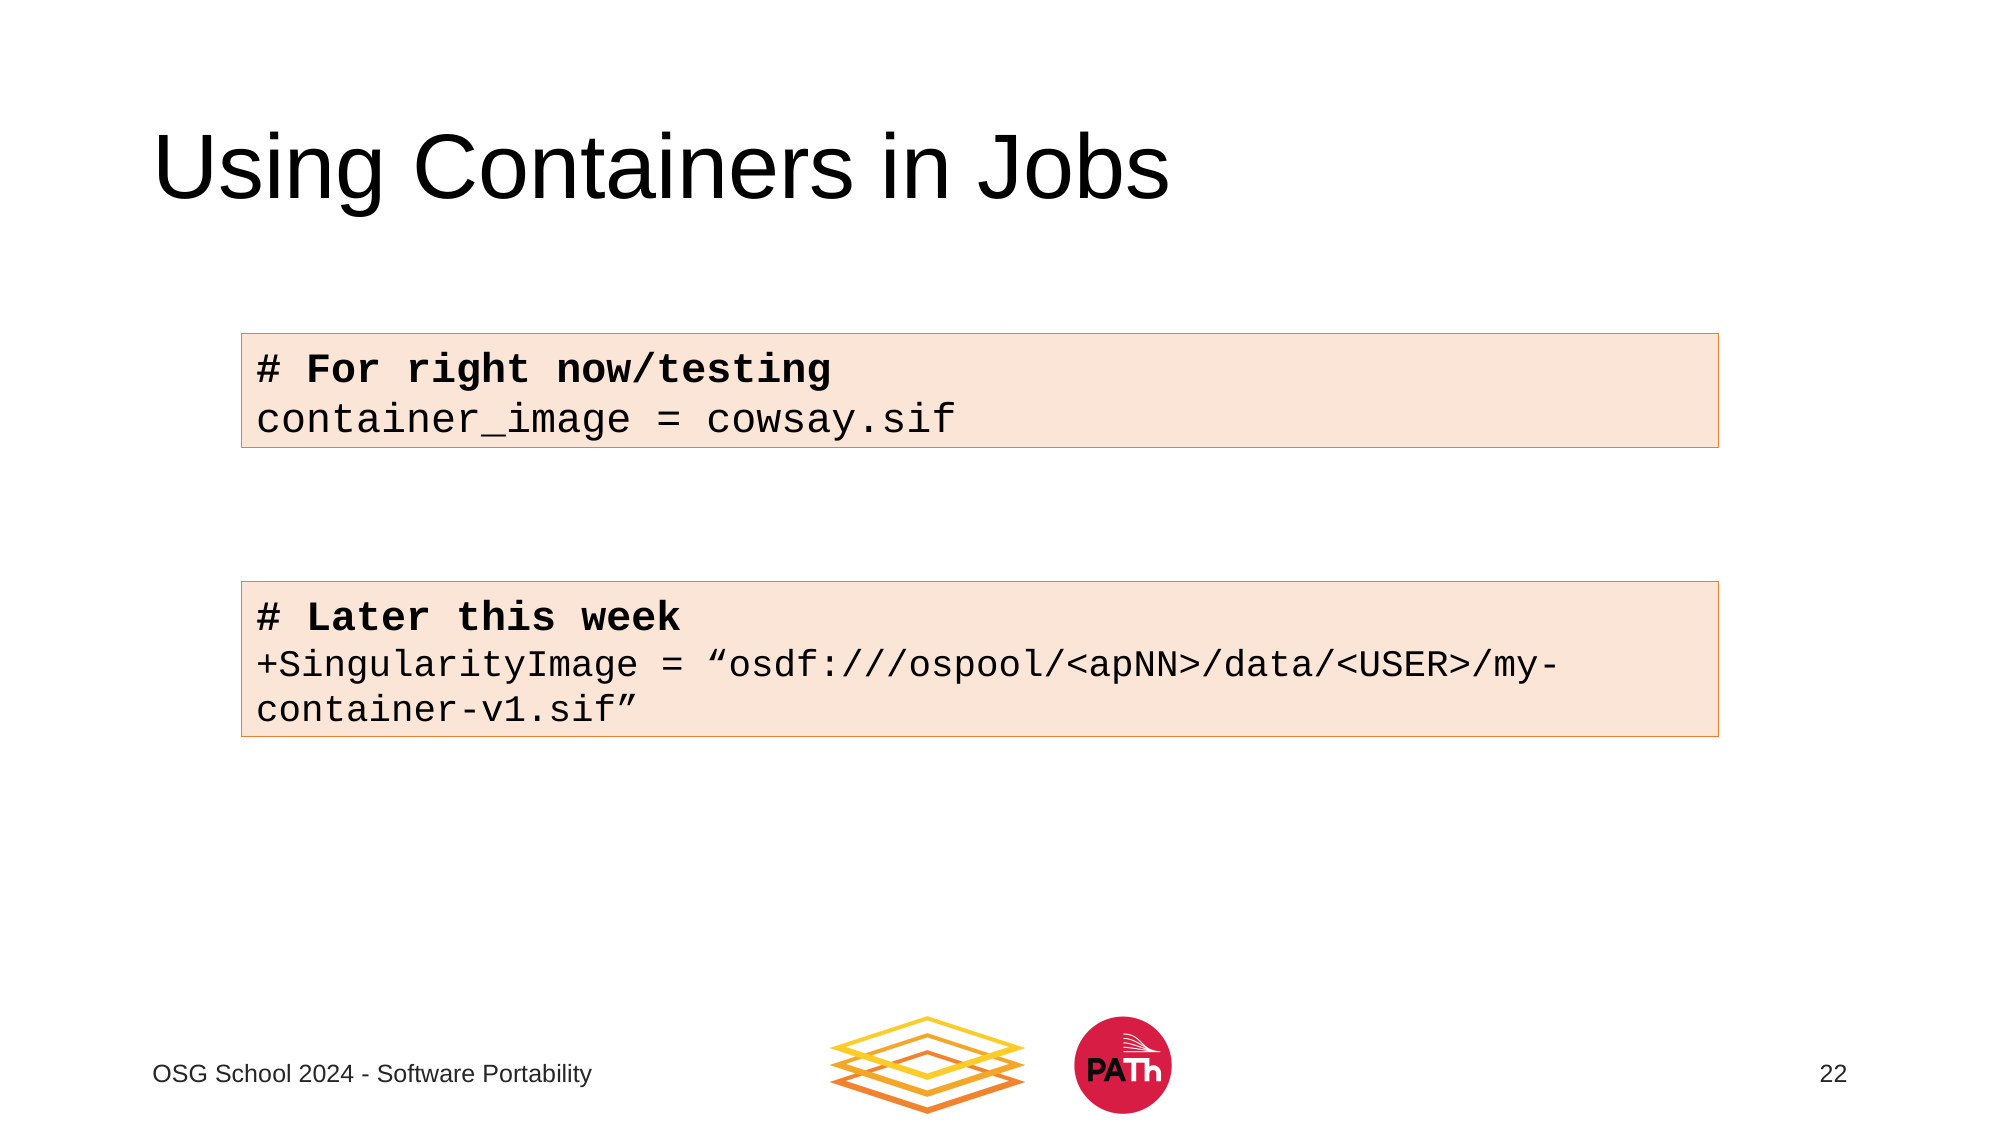

# Using Containers in Jobs
# For right now/testing
container_image = cowsay.sif
# Later this week
+SingularityImage = “osdf:///ospool/<apNN>/data/<USER>/my-container-v1.sif”
OSG School 2024 - Software Portability
22